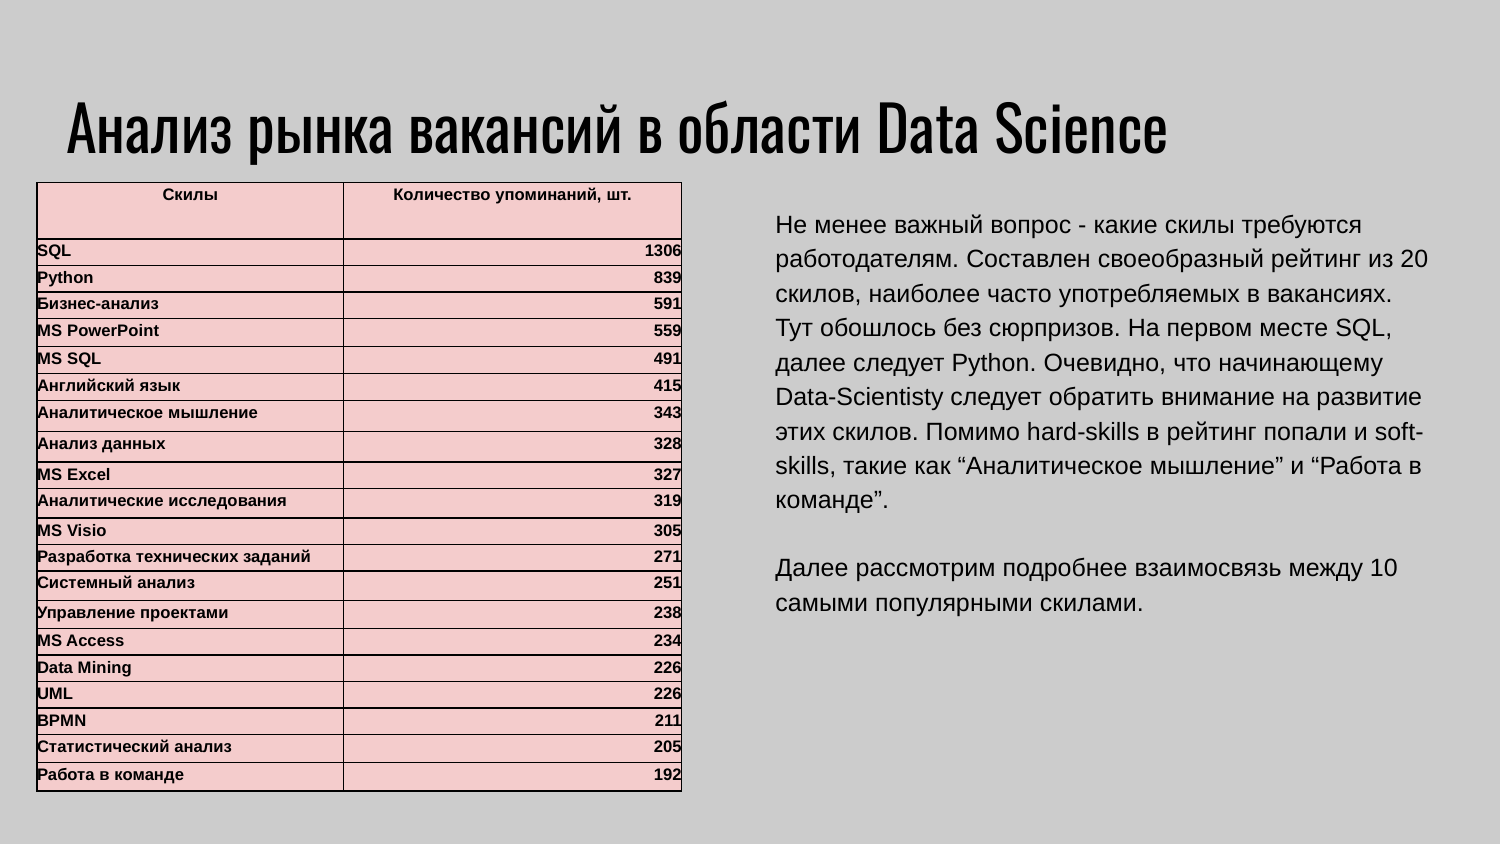

# Анализ рынка вакансий в области Data Science
| Скилы | Количество упоминаний, шт. |
| --- | --- |
| SQL | 1306 |
| Python | 839 |
| Бизнес-анализ | 591 |
| MS PowerPoint | 559 |
| MS SQL | 491 |
| Английский язык | 415 |
| Аналитическое мышление | 343 |
| Анализ данных | 328 |
| MS Excel | 327 |
| Аналитические исследования | 319 |
| MS Visio | 305 |
| Разработка технических заданий | 271 |
| Системный анализ | 251 |
| Управление проектами | 238 |
| MS Access | 234 |
| Data Mining | 226 |
| UML | 226 |
| BPMN | 211 |
| Статистический анализ | 205 |
| Работа в команде | 192 |

Не менее важный вопрос - какие скилы требуются работодателям. Составлен своеобразный рейтинг из 20 скилов, наиболее часто употребляемых в вакансиях. Тут обошлось без сюрпризов. На первом месте SQL, далее следует Python. Очевидно, что начинающему Data-Scientistу следует обратить внимание на развитие этих скилов. Помимо hard-skills в рейтинг попали и soft-skills, такие как “Аналитическое мышление” и “Работа в команде”.
Далее рассмотрим подробнее взаимосвязь между 10 самыми популярными скилами.